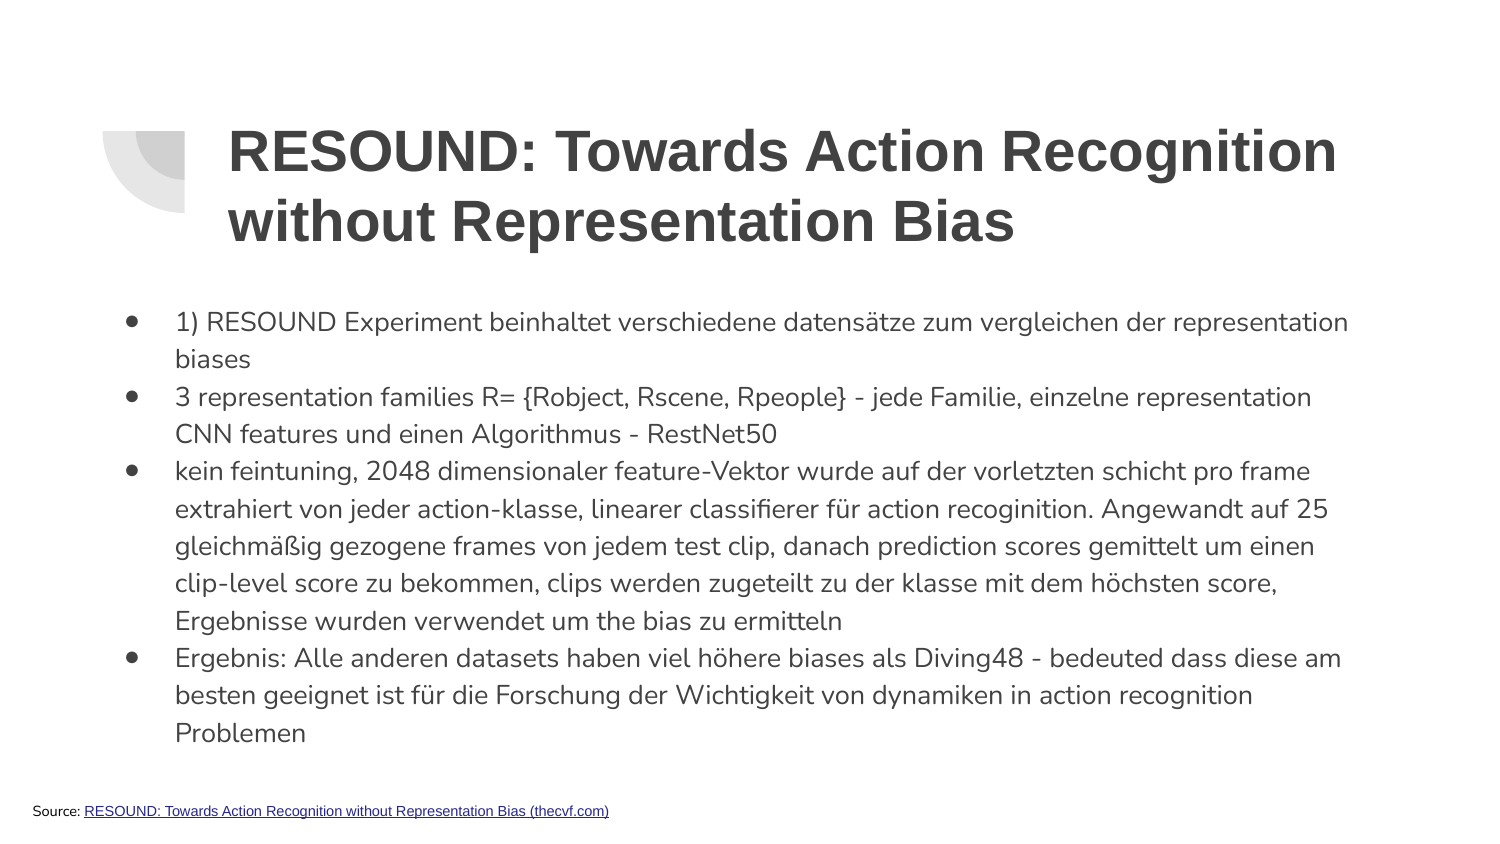

# RESOUND: Towards Action Recognition without Representation Bias
1) RESOUND Experiment beinhaltet verschiedene datensätze zum vergleichen der representation biases
3 representation families R= {Robject, Rscene, Rpeople} - jede Familie, einzelne representation  CNN features und einen Algorithmus - RestNet50
kein feintuning, 2048 dimensionaler feature-Vektor wurde auf der vorletzten schicht pro frame extrahiert von jeder action-klasse, linearer classifierer für action recoginition. Angewandt auf 25 gleichmäßig gezogene frames von jedem test clip, danach prediction scores gemittelt um einen clip-level score zu bekommen, clips werden zugeteilt zu der klasse mit dem höchsten score, Ergebnisse wurden verwendet um the bias zu ermitteln
Ergebnis: Alle anderen datasets haben viel höhere biases als Diving48 - bedeuted dass diese am besten geeignet ist für die Forschung der Wichtigkeit von dynamiken in action recognition Problemen
Source: RESOUND: Towards Action Recognition without Representation Bias (thecvf.com)